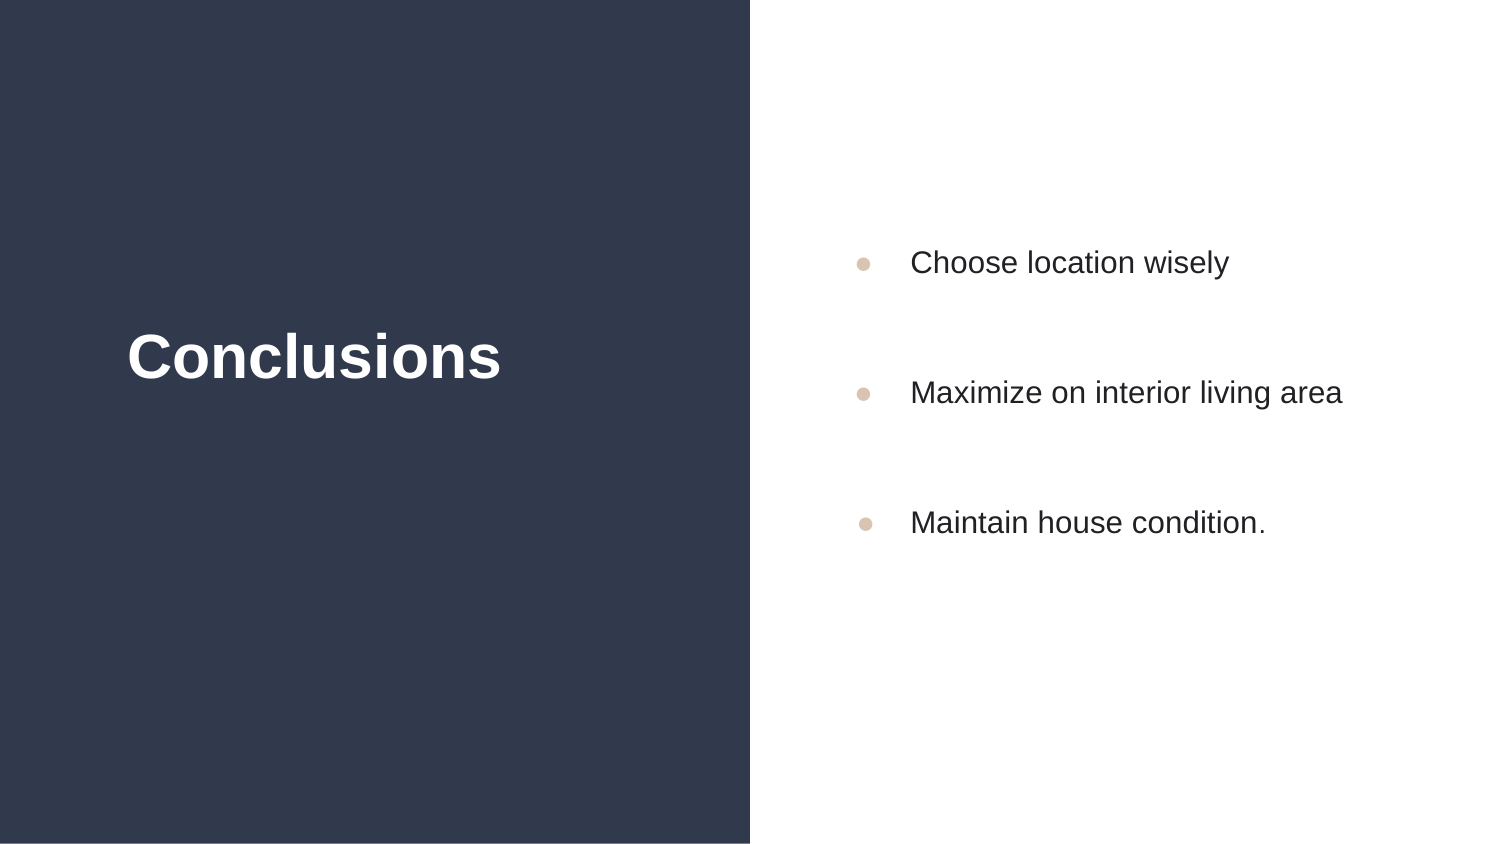

Choose location wisely

Maximize on interior living area

Maintain house condition.
# Conclusions